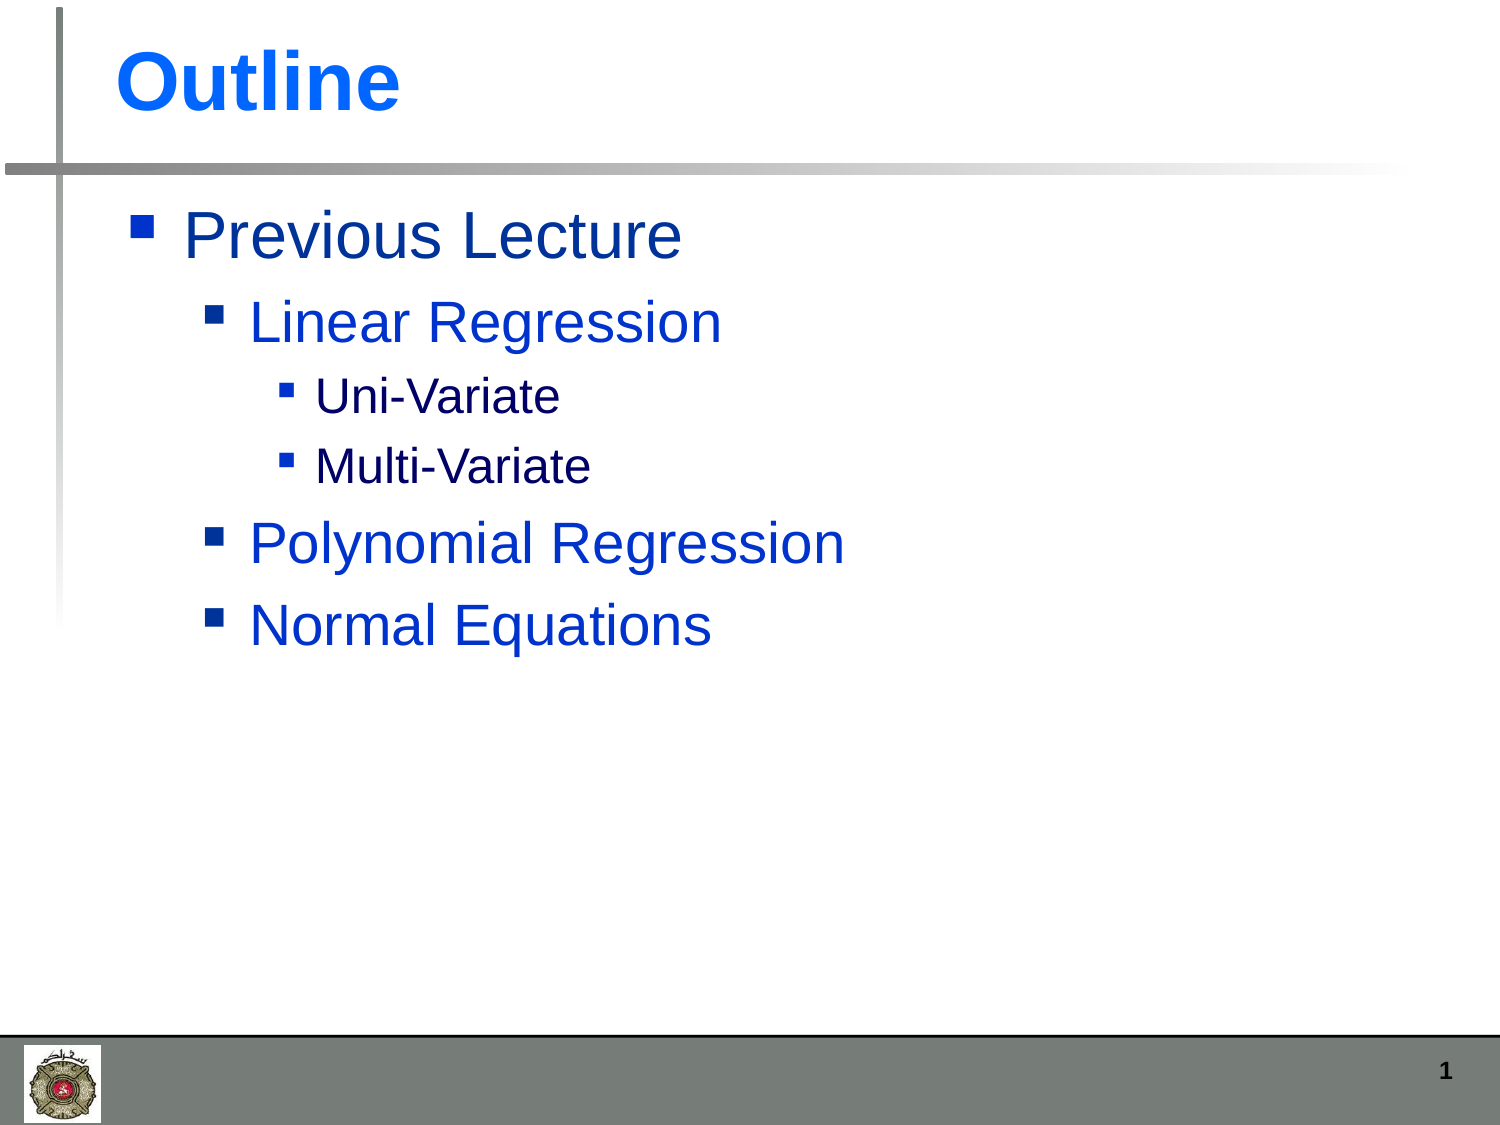

# Outline
Previous Lecture
Linear Regression
Uni-Variate
Multi-Variate
Polynomial Regression
Normal Equations